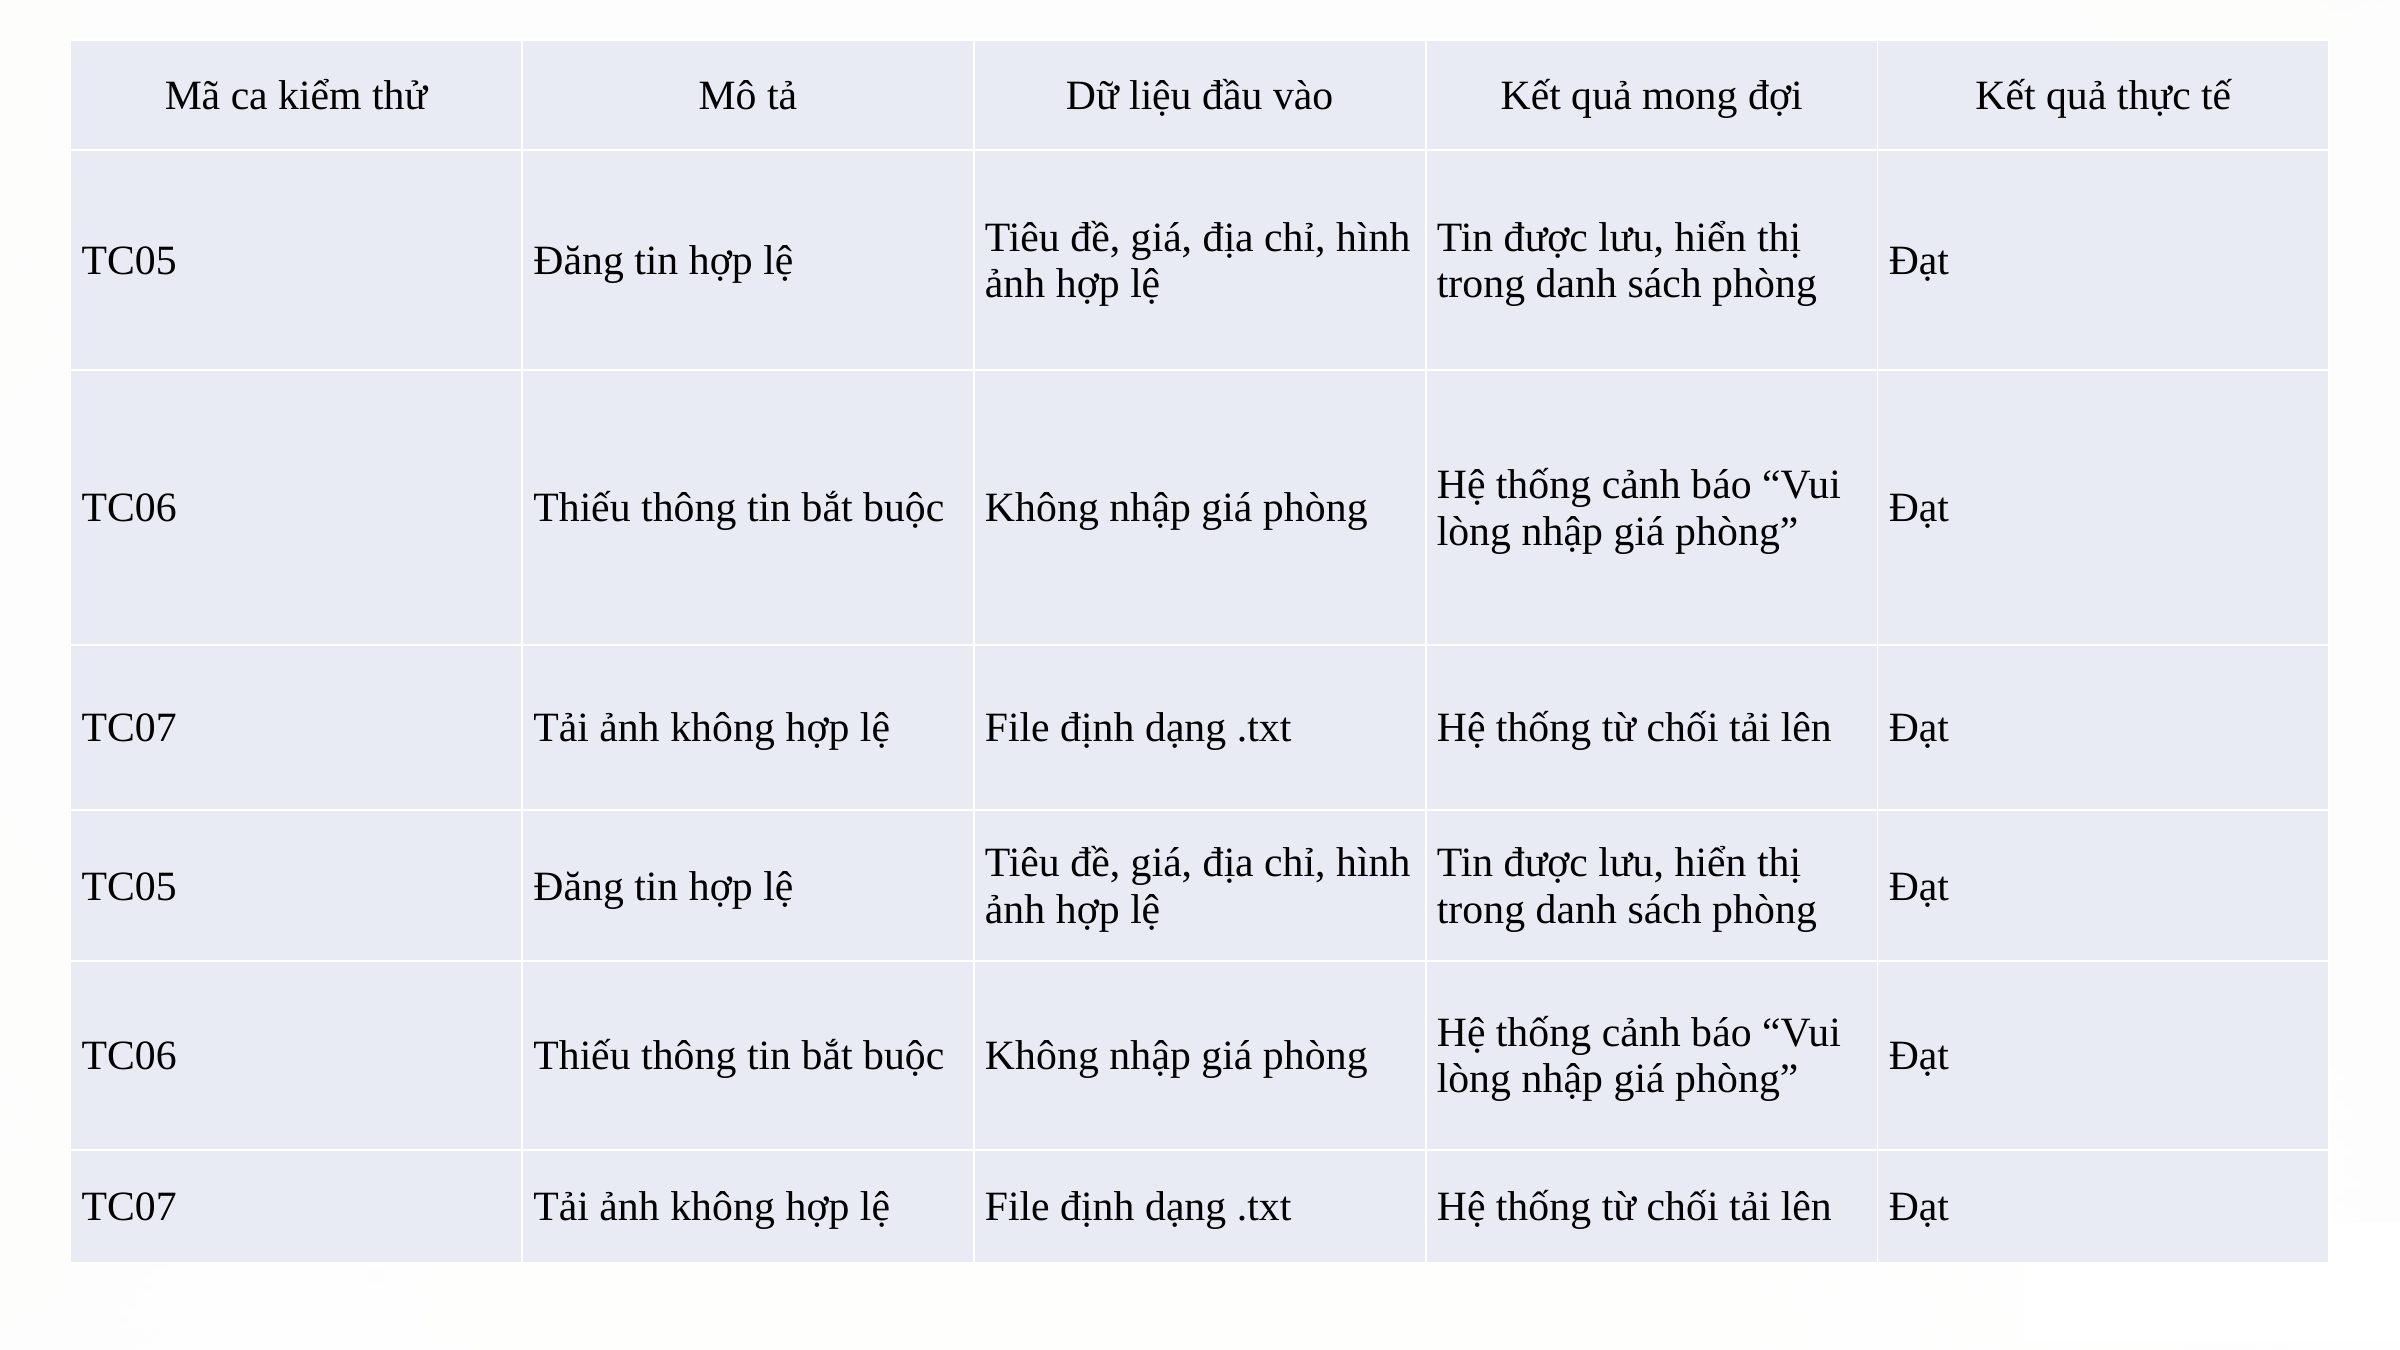

| Mã ca kiểm thử | Mô tả | Dữ liệu đầu vào | Kết quả mong đợi | Kết quả thực tế |
| --- | --- | --- | --- | --- |
| TC05 | Đăng tin hợp lệ | Tiêu đề, giá, địa chỉ, hình ảnh hợp lệ | Tin được lưu, hiển thị trong danh sách phòng | Đạt |
| TC06 | Thiếu thông tin bắt buộc | Không nhập giá phòng | Hệ thống cảnh báo “Vui lòng nhập giá phòng” | Đạt |
| TC07 | Tải ảnh không hợp lệ | File định dạng .txt | Hệ thống từ chối tải lên | Đạt |
| TC05 | Đăng tin hợp lệ | Tiêu đề, giá, địa chỉ, hình ảnh hợp lệ | Tin được lưu, hiển thị trong danh sách phòng | Đạt |
| --- | --- | --- | --- | --- |
| TC06 | Thiếu thông tin bắt buộc | Không nhập giá phòng | Hệ thống cảnh báo “Vui lòng nhập giá phòng” | Đạt |
| TC07 | Tải ảnh không hợp lệ | File định dạng .txt | Hệ thống từ chối tải lên | Đạt |